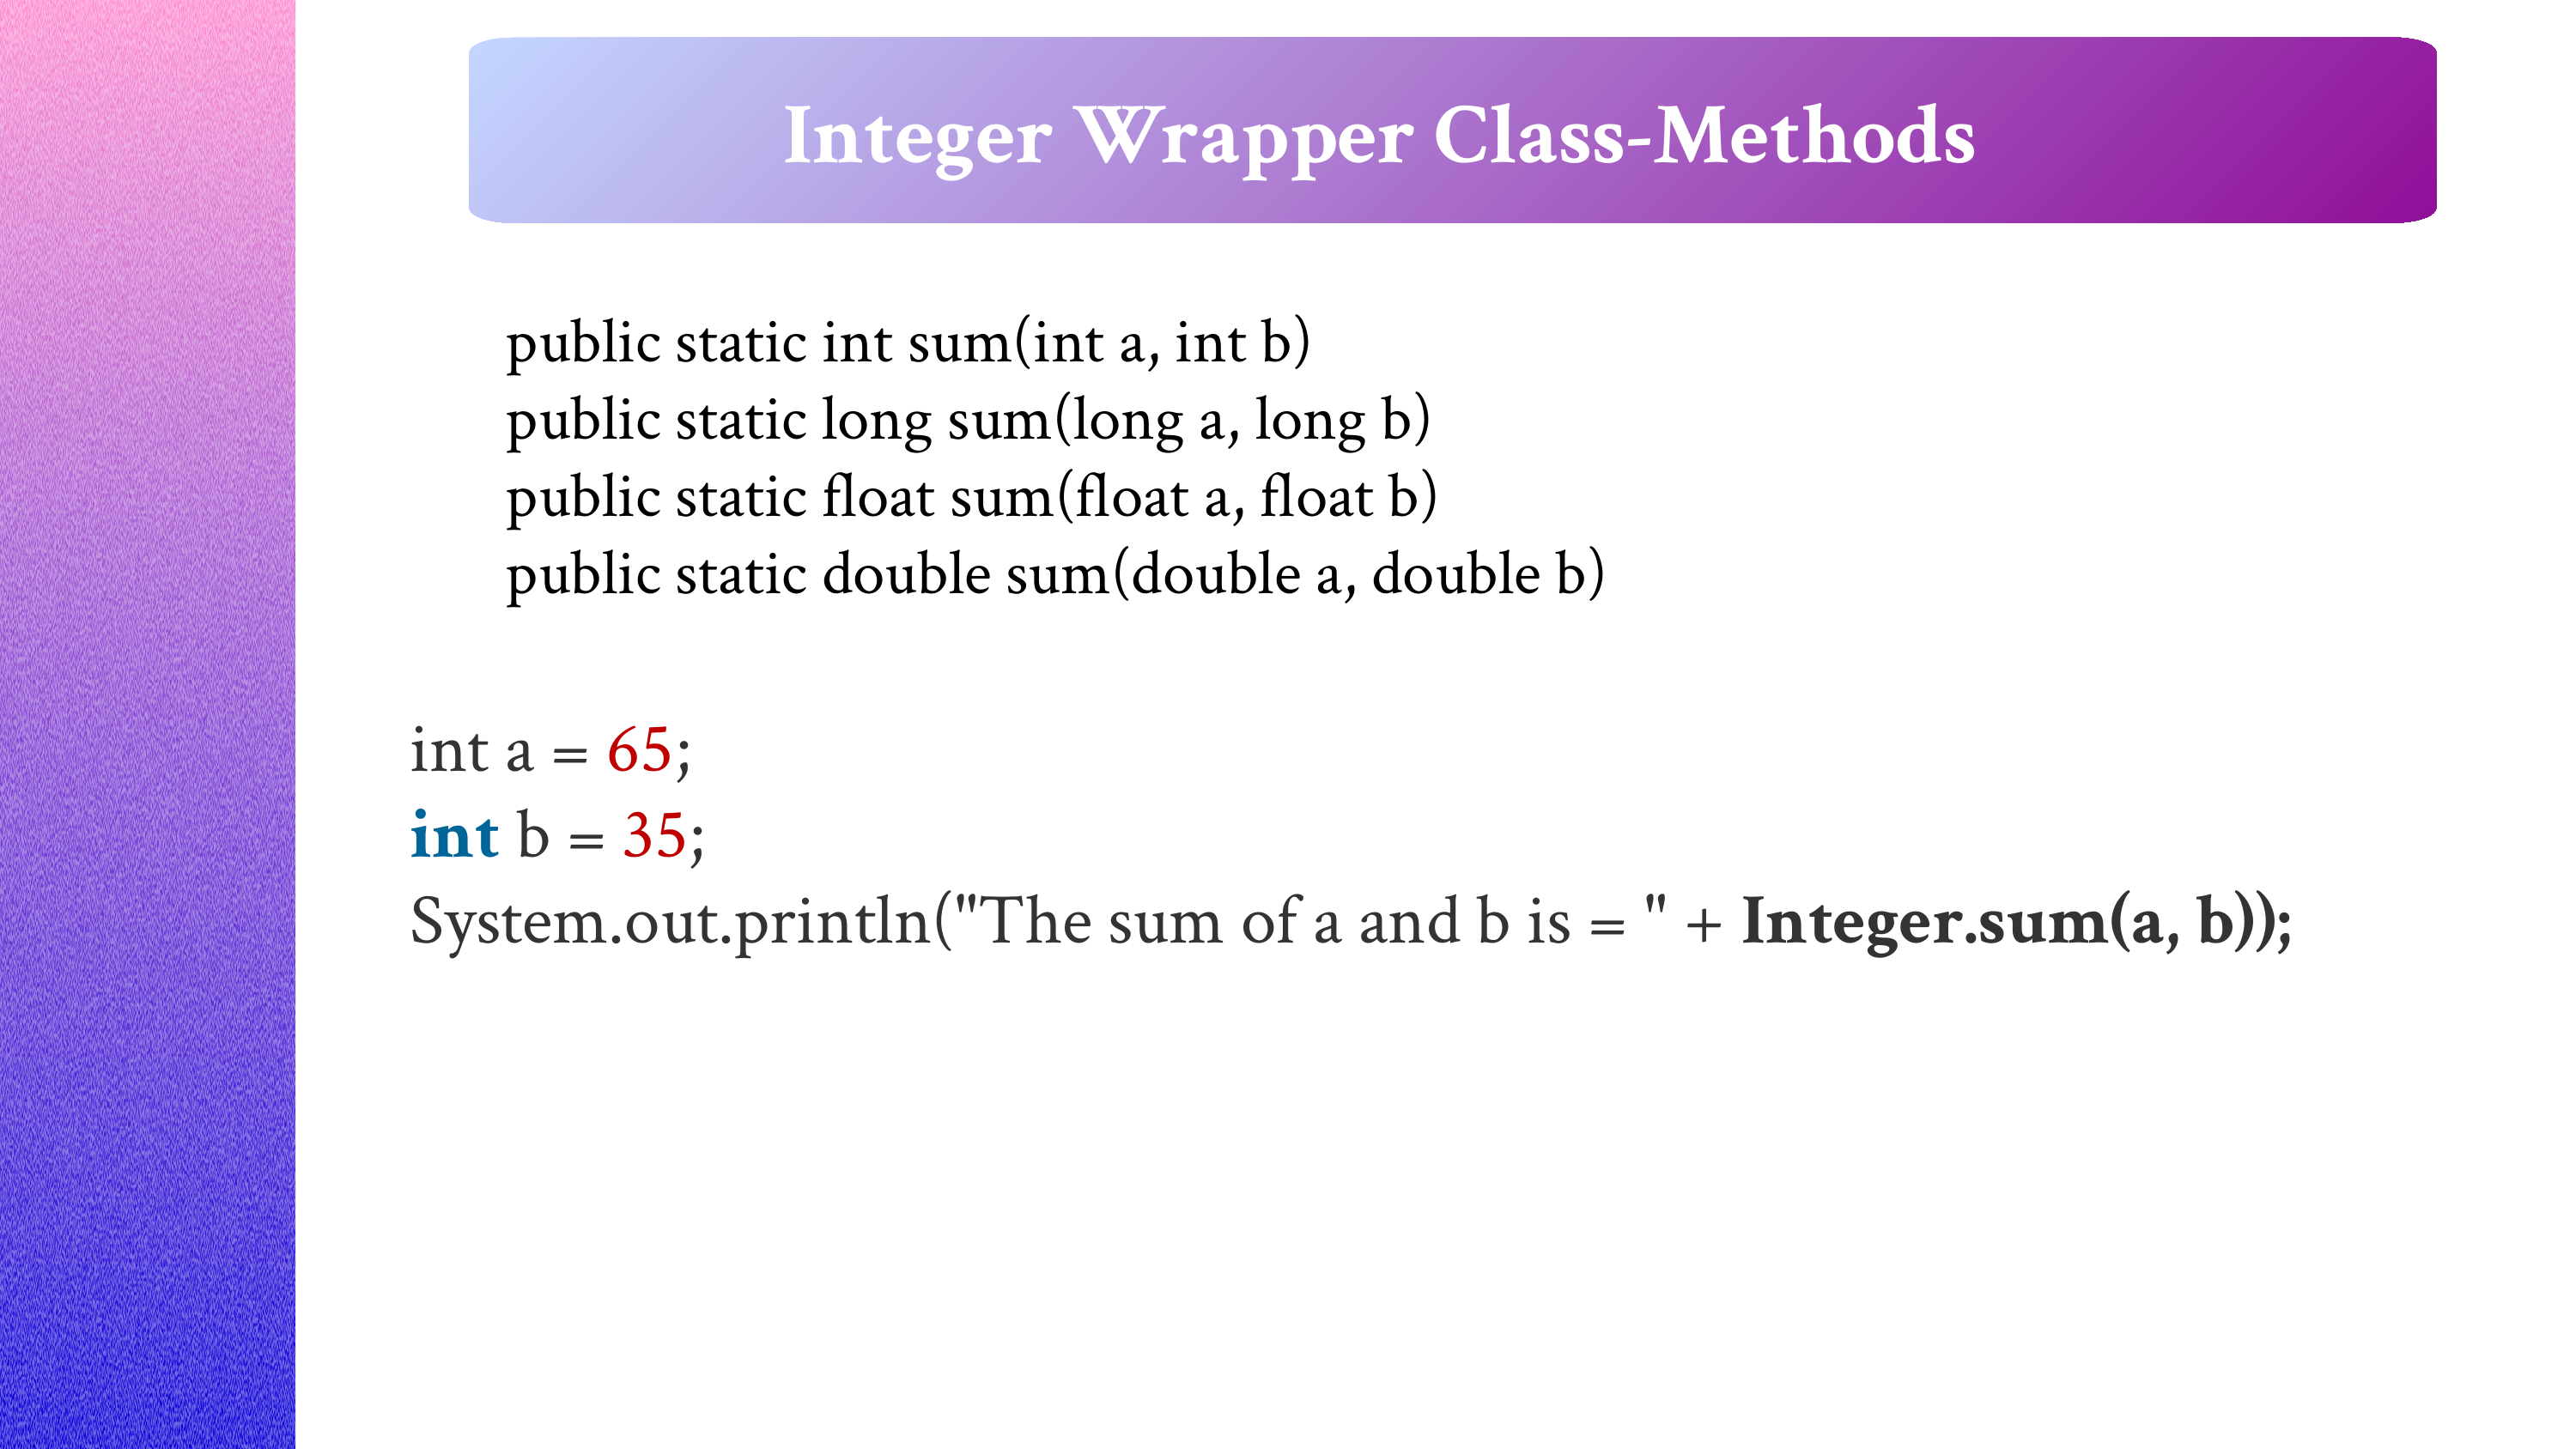

Integer Wrapper Class-Methods
public static int sum(int a, int b)
public static long sum(long a, long b)
public static float sum(float a, float b)
public static double sum(double a, double b)

int a = 65;
int b = 35;
System.out.println("The sum of a and b is = " + Integer.sum(a, b));